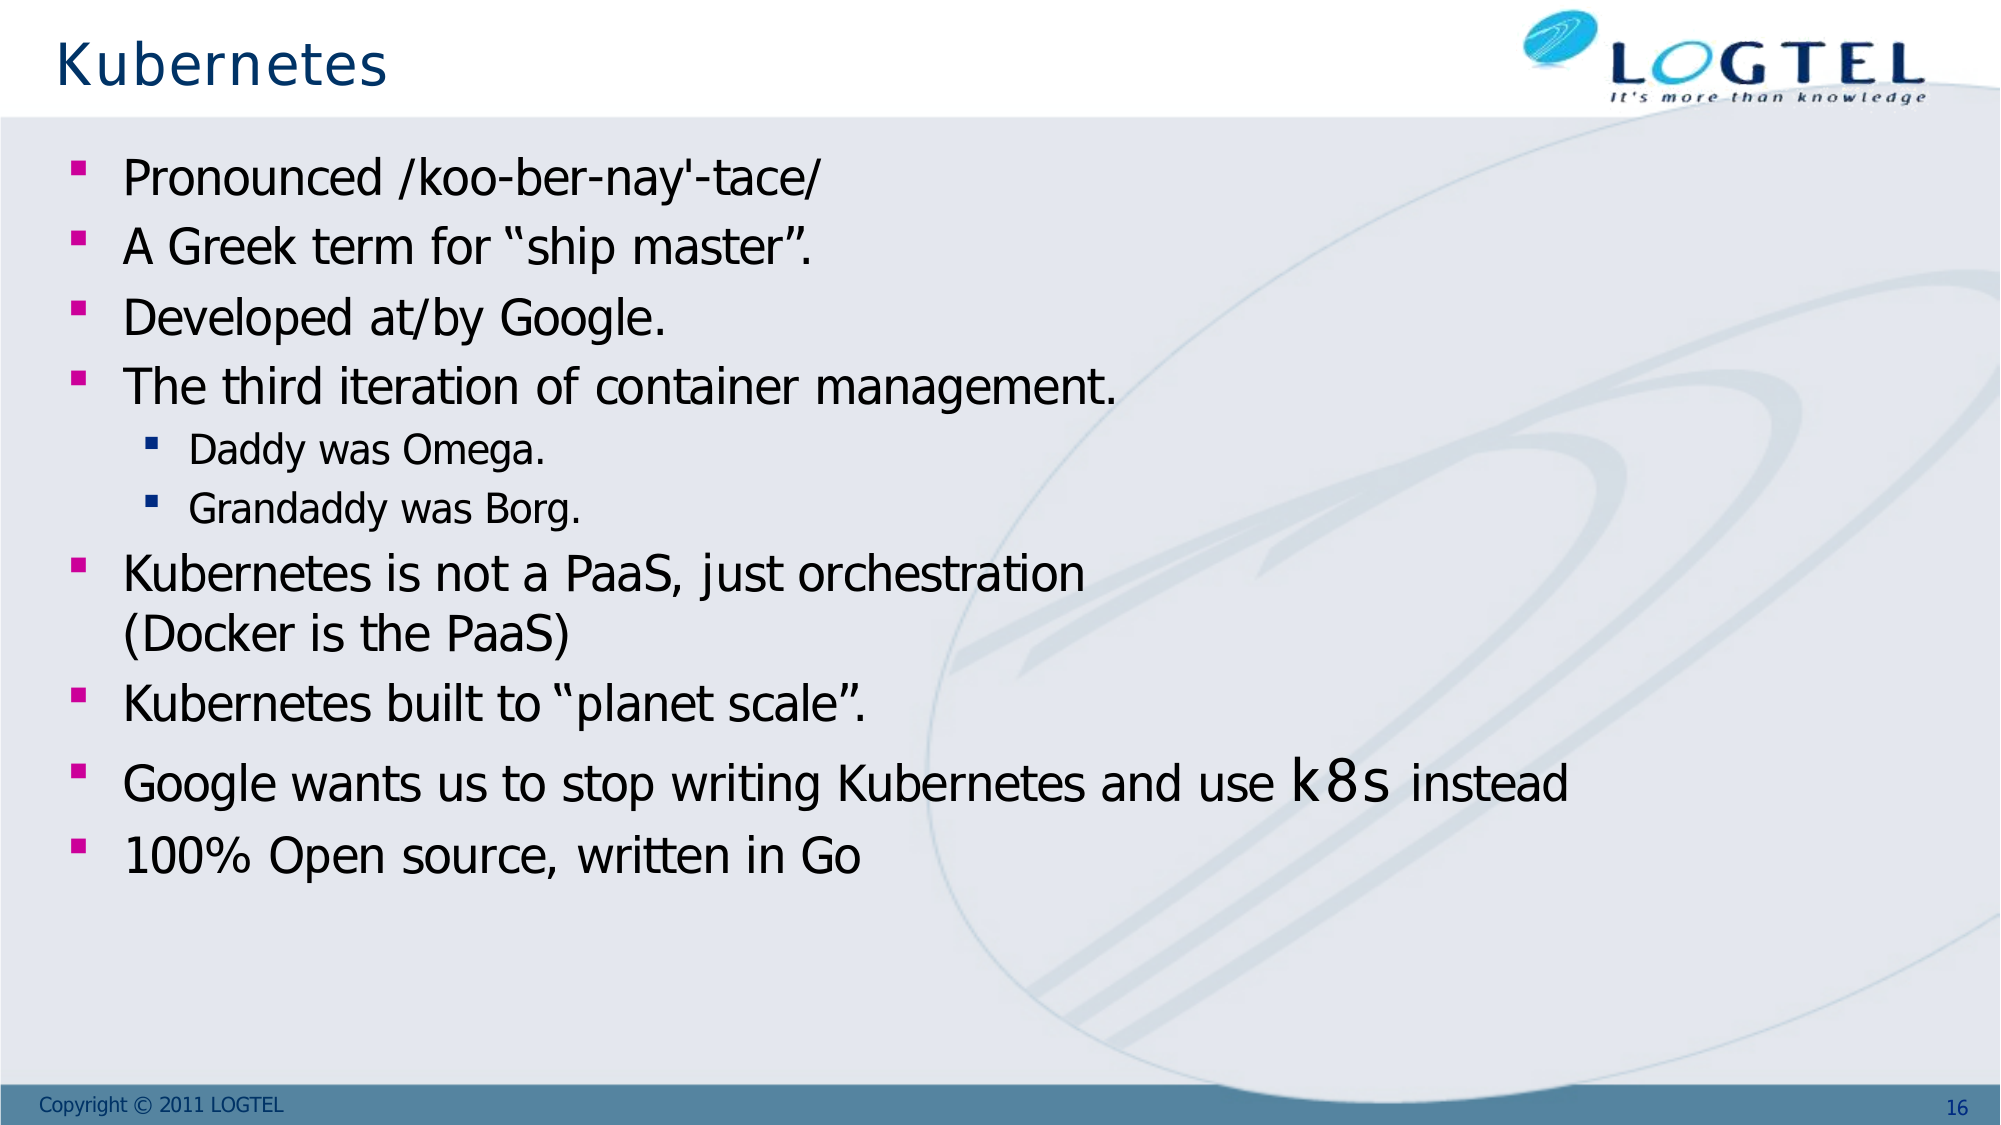

# Kubernetes
Pronounced /koo-ber-nay'-tace/
A Greek term for “ship master”.
Developed at/by Google.
The third iteration of container management.
Daddy was Omega.
Grandaddy was Borg.
Kubernetes is not a PaaS, just orchestration
(Docker is the PaaS)
Kubernetes built to “planet scale”.
Google wants us to stop writing Kubernetes and use k8s instead
100% Open source, written in Go
16